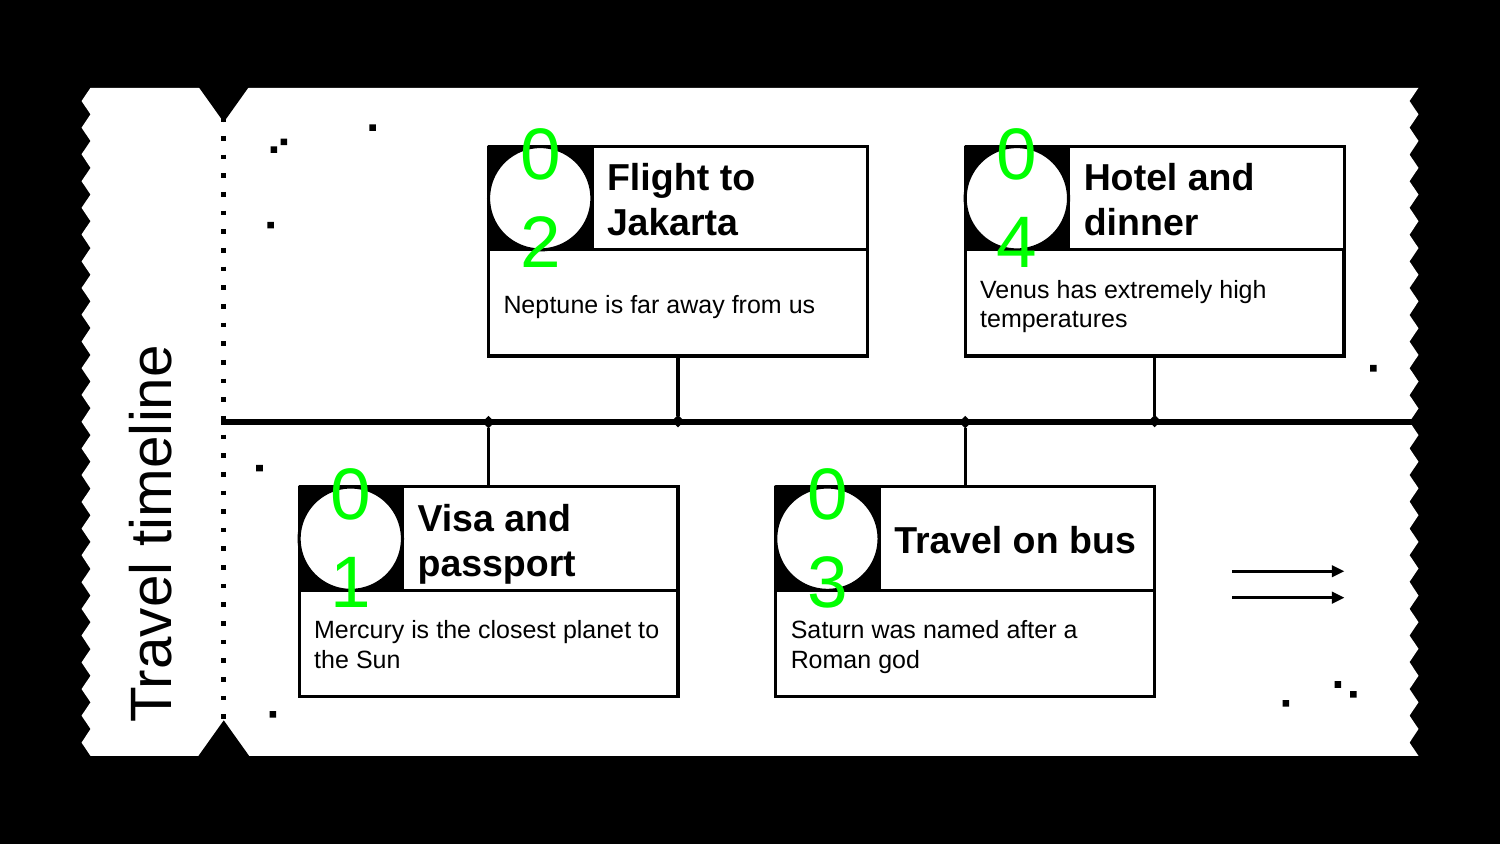

Flight to Jakarta
Hotel and dinner
02
04
Neptune is far away from us
Venus has extremely high temperatures
# Travel timeline

Visa and passport
Travel on bus
01
03
Mercury is the closest planet to the Sun
Saturn was named after a Roman god